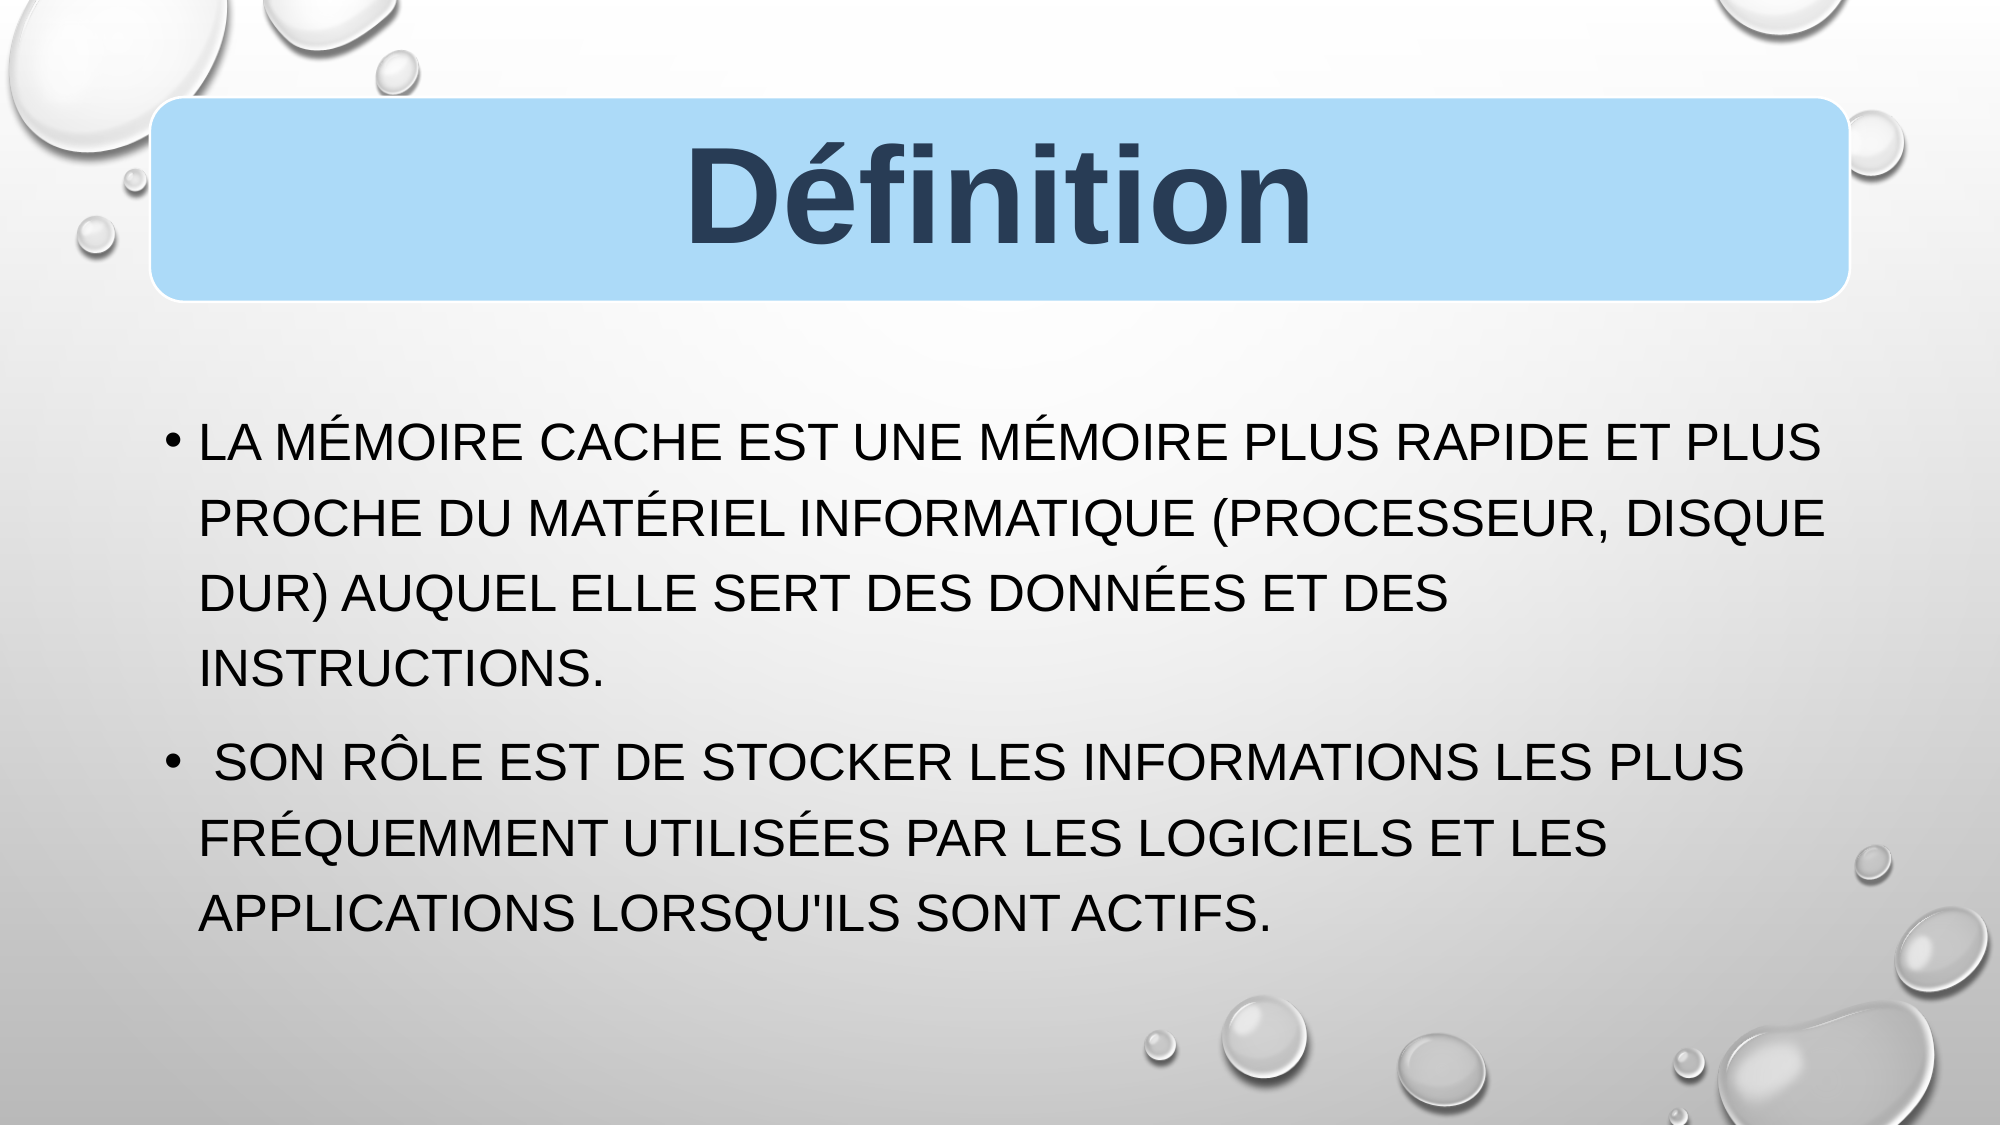

Définition
LA mémoire cache est une mémoire plus rapide et plus proche du matériel informatique (processeur, disque dur) auquel elle sert des données et des instructions.
 Son rôle est de stocker les informations les plus fréquemment utilisées par les logiciels et les applications lorsqu'ils sont actifs.